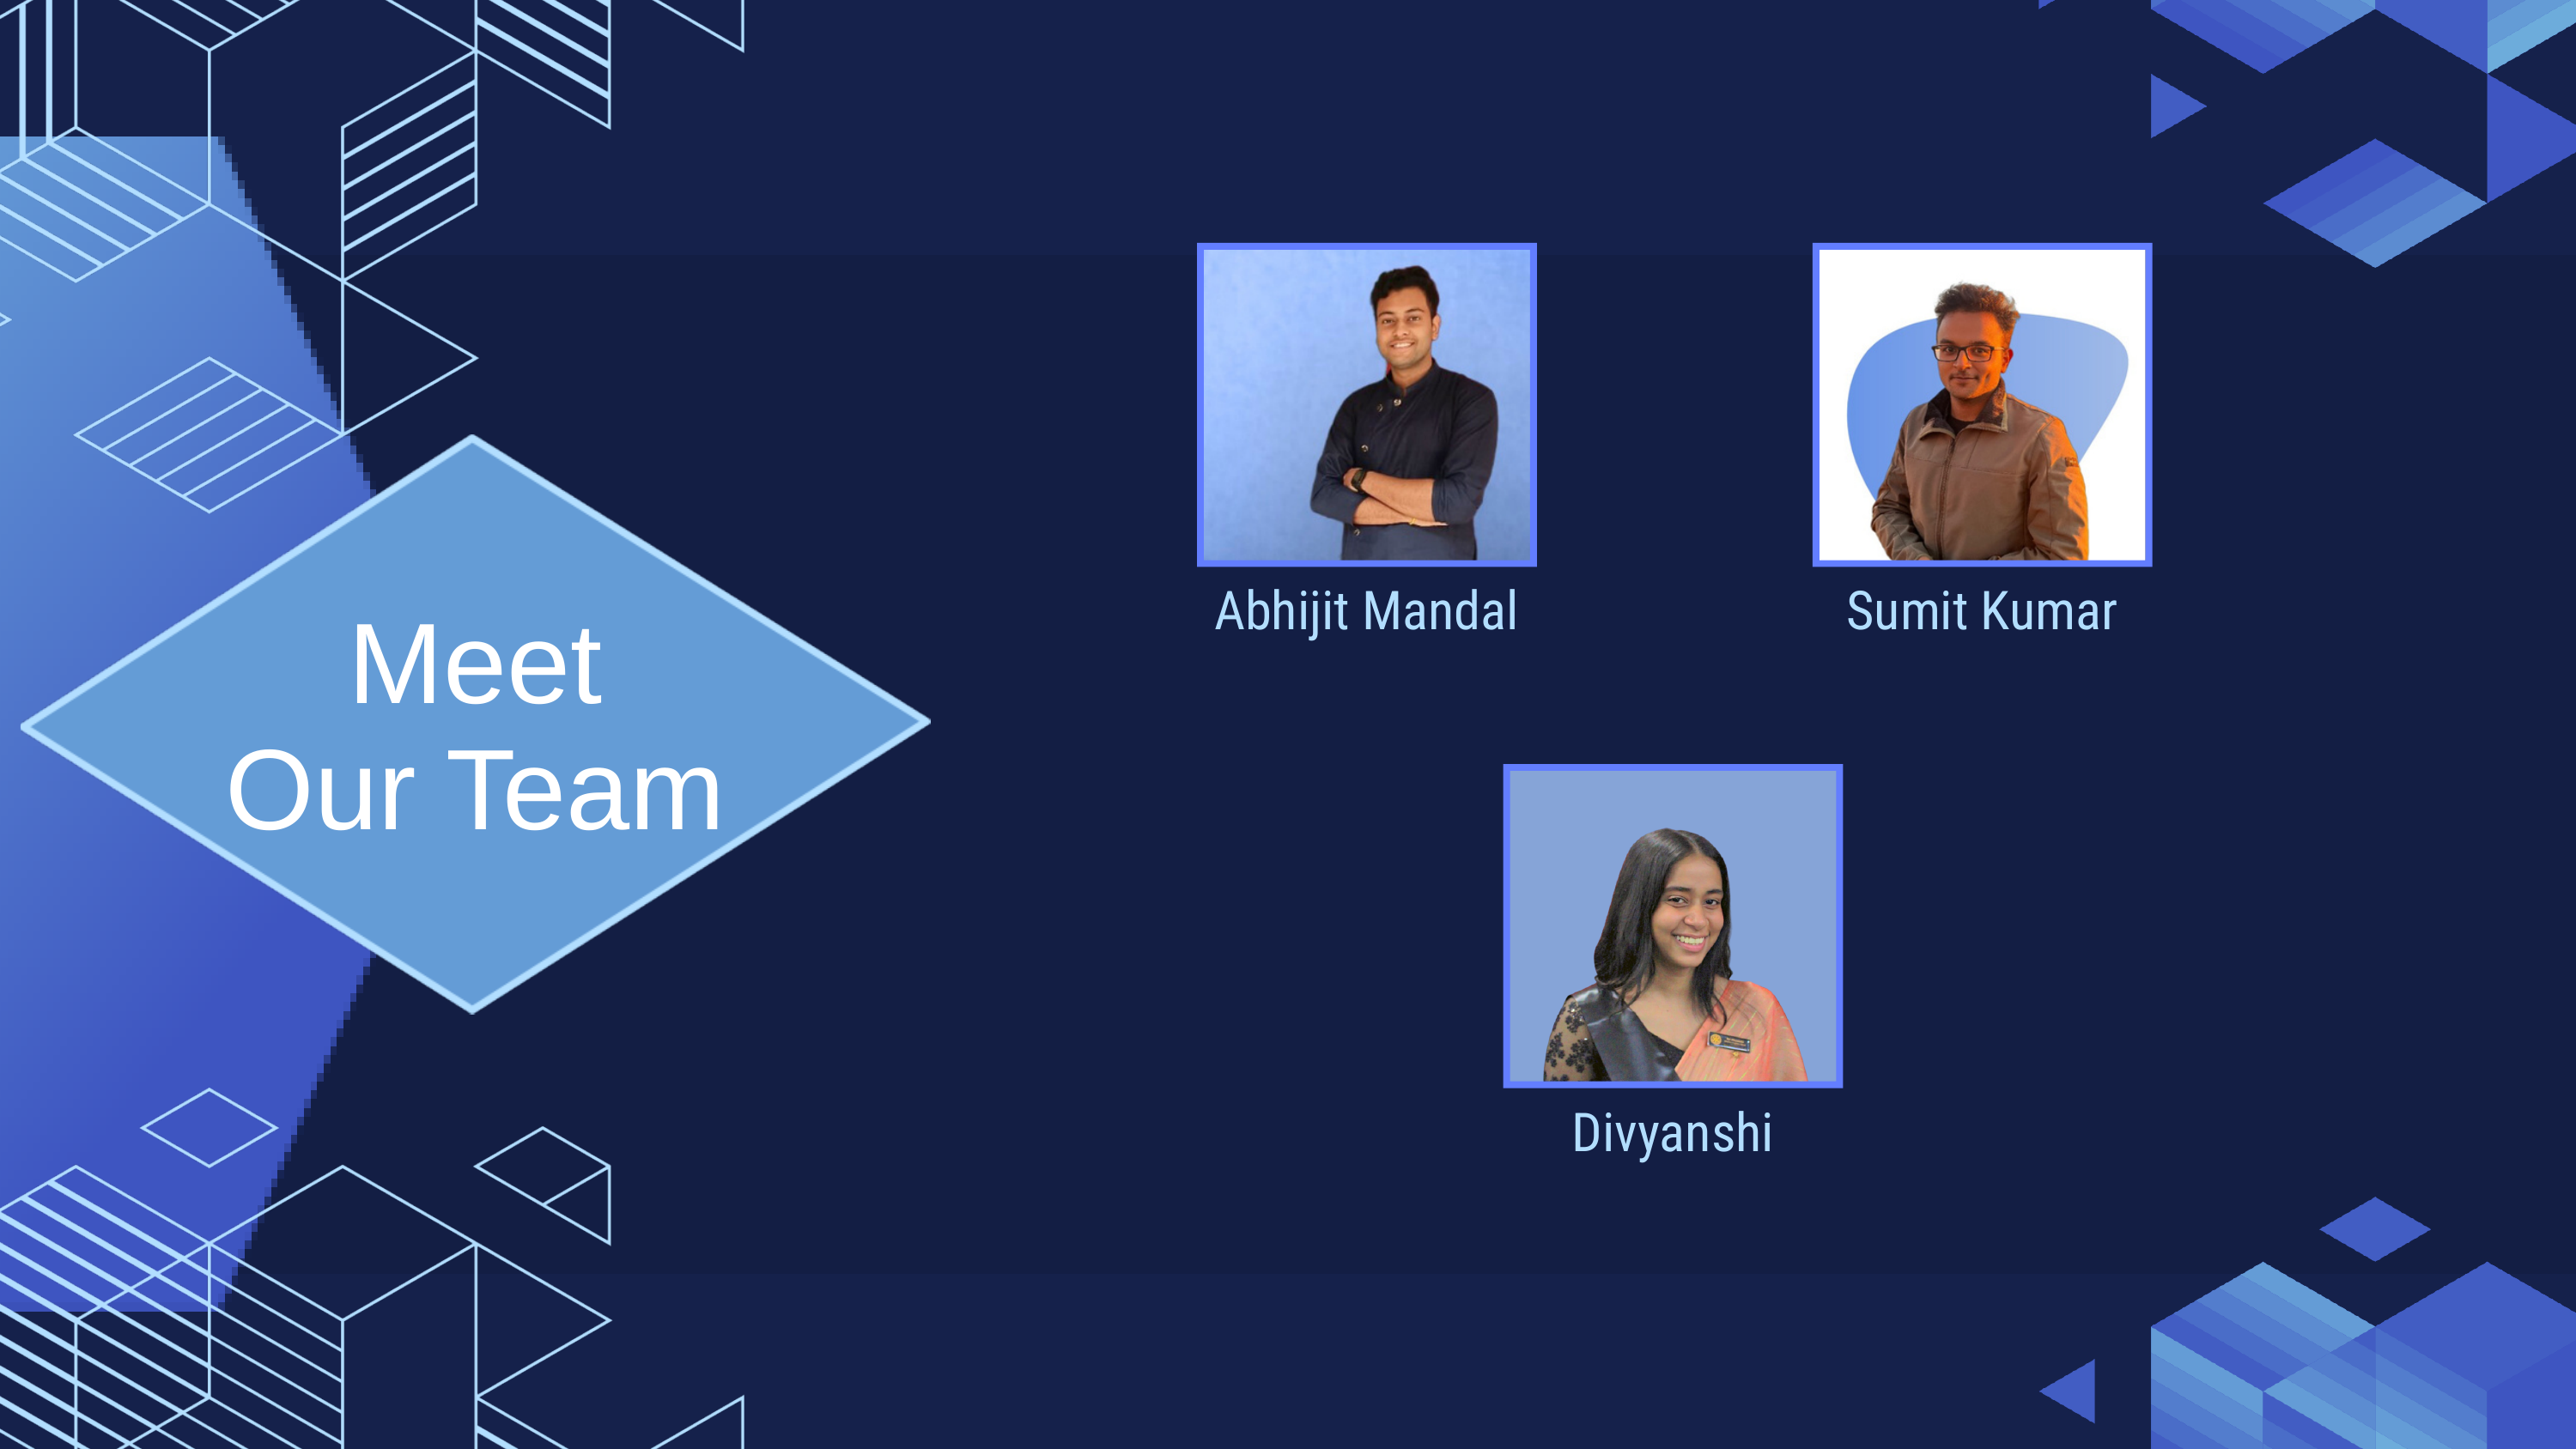

Abhijit Mandal

Sumit Kumar

Meet
Our Team

Divyanshi